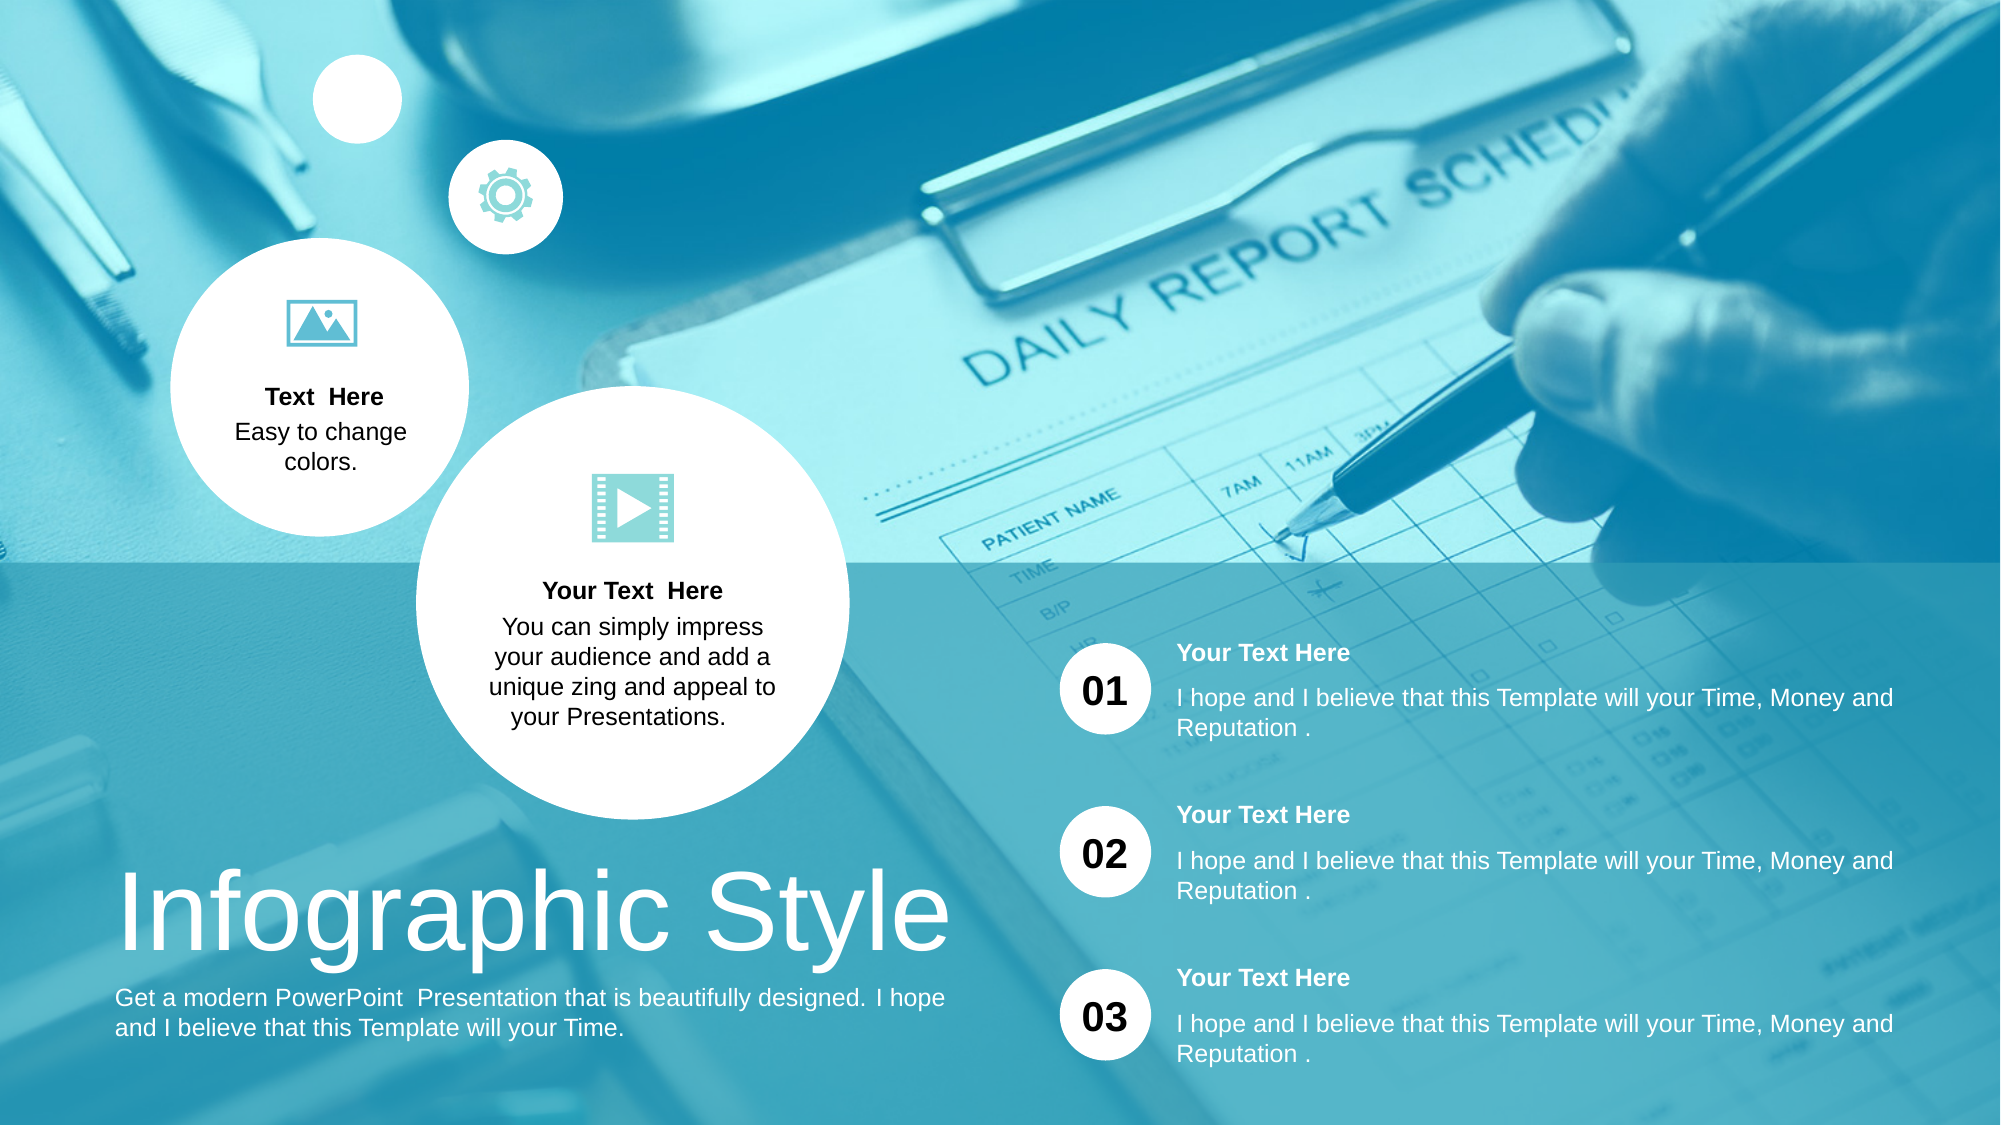

Text  Here
Easy to change colors.

Your Text  Here
You can simply impress your audience and add a unique zing and appeal to your Presentations.
Your Text Here
I hope and I believe that this Template will your Time, Money and Reputation .

01
Your Text Here
I hope and I believe that this Template will your Time, Money and Reputation .

02
Infographic Style
Your Text Here
I hope and I believe that this Template will your Time, Money and Reputation .

Get a modern PowerPoint  Presentation that is beautifully designed. I hope and I believe that this Template will your Time.
03